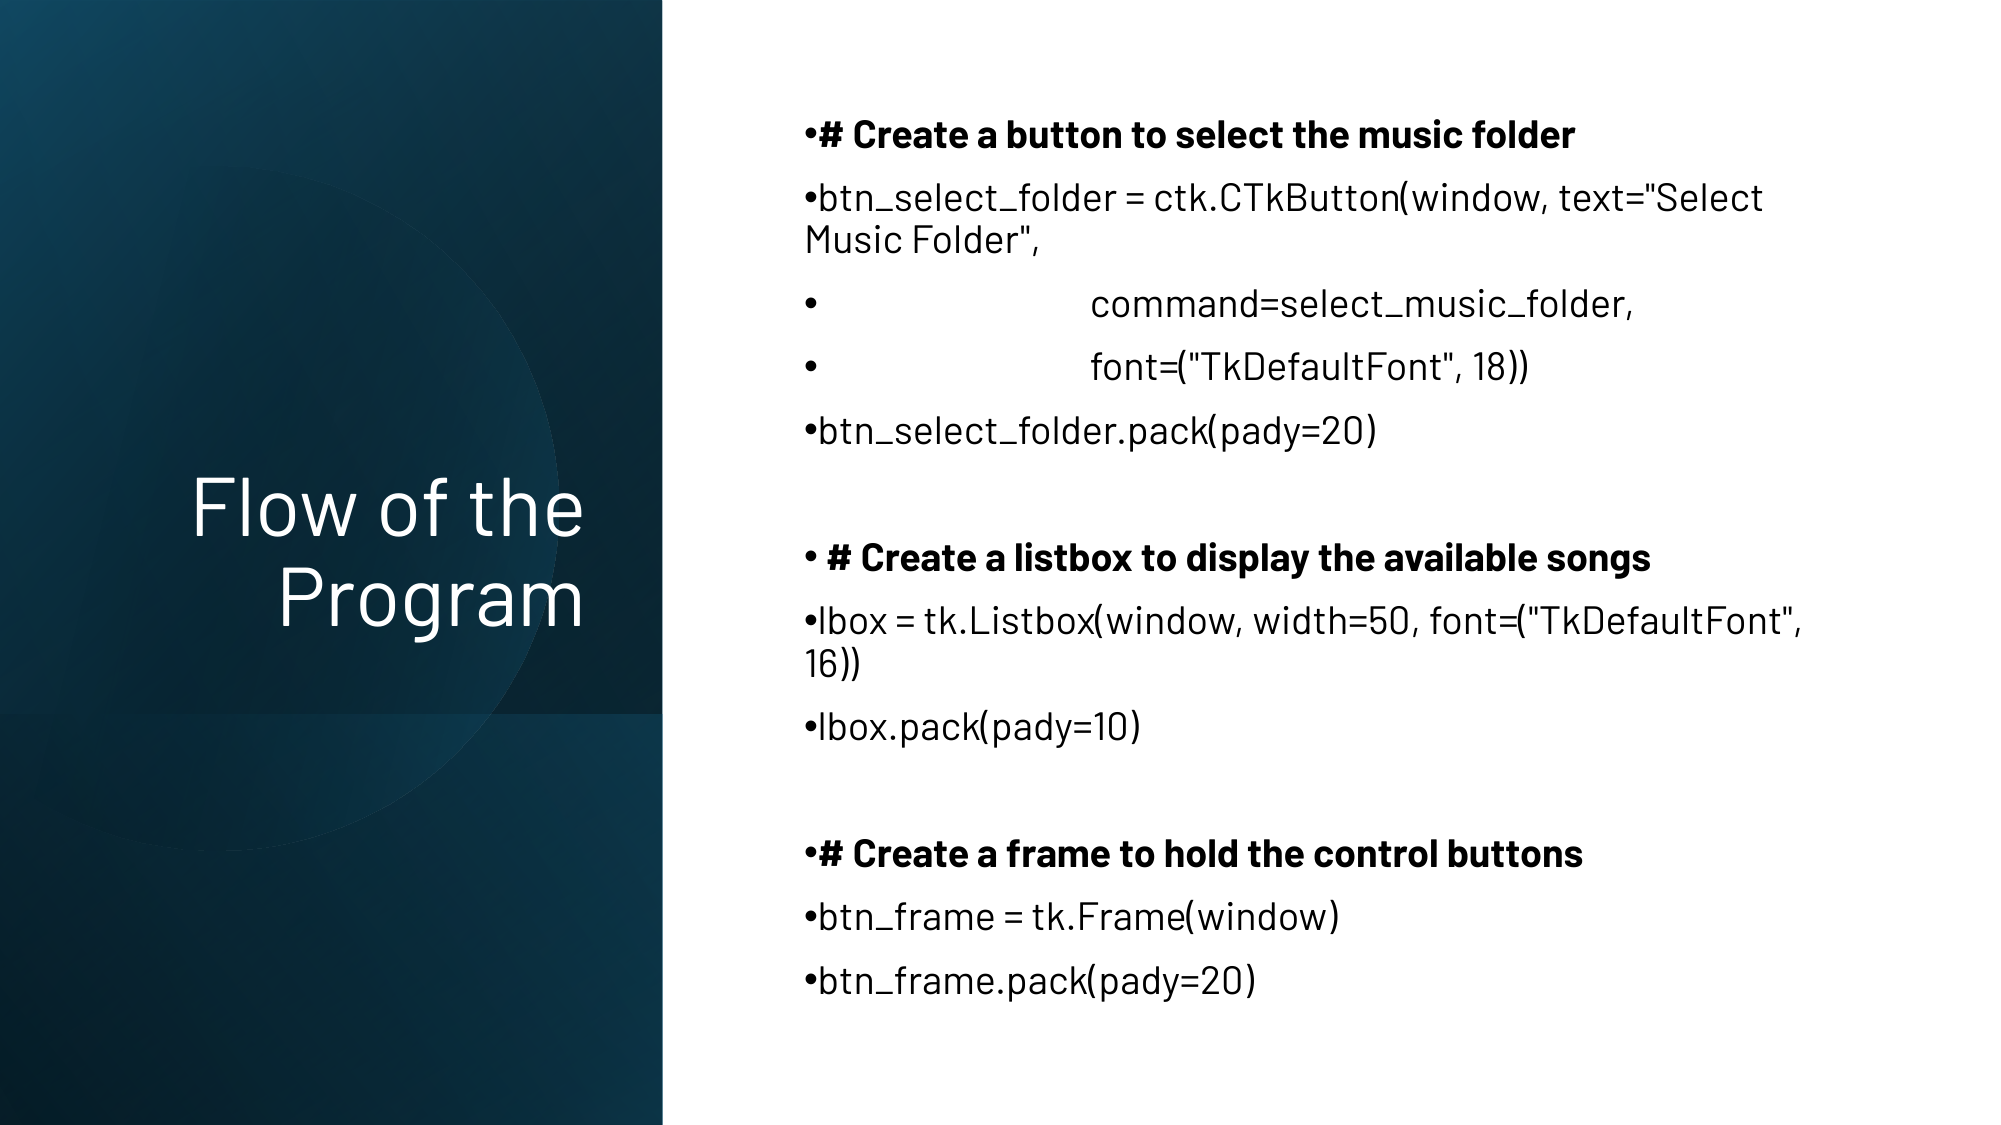

# Flow of the Program
# Create a button to select the music folder
btn_select_folder = ctk.CTkButton(window, text="Select Music Folder",
                                  command=select_music_folder,
                                  font=("TkDefaultFont", 18))
btn_select_folder.pack(pady=20)

 # Create a listbox to display the available songs
lbox = tk.Listbox(window, width=50, font=("TkDefaultFont", 16))
lbox.pack(pady=10)

# Create a frame to hold the control buttons
btn_frame = tk.Frame(window)
btn_frame.pack(pady=20)